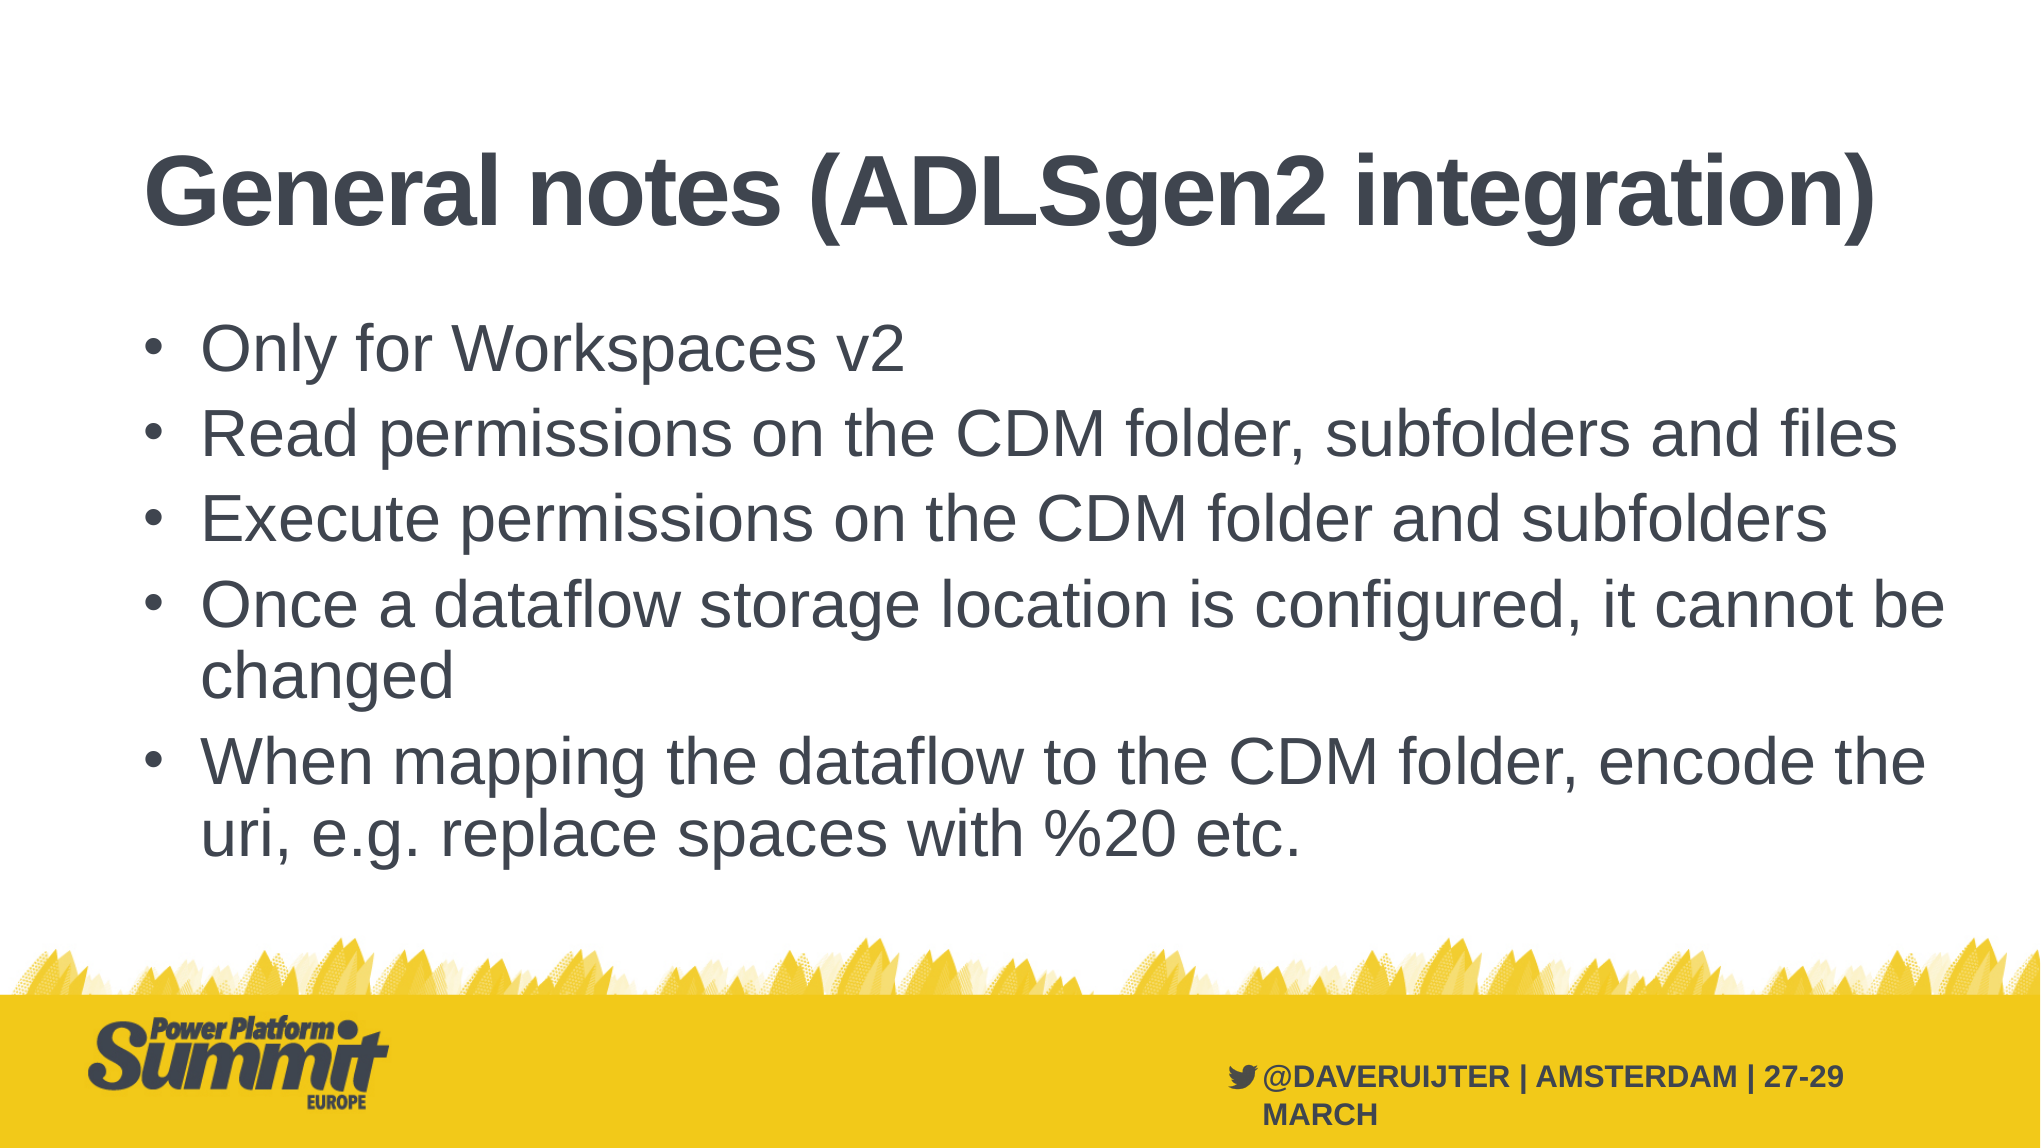

# General notes (ADLSgen2 integration)
Only for Workspaces v2
Read permissions on the CDM folder, subfolders and files
Execute permissions on the CDM folder and subfolders
Once a dataflow storage location is configured, it cannot be changed
When mapping the dataflow to the CDM folder, encode the uri, e.g. replace spaces with %20 etc.